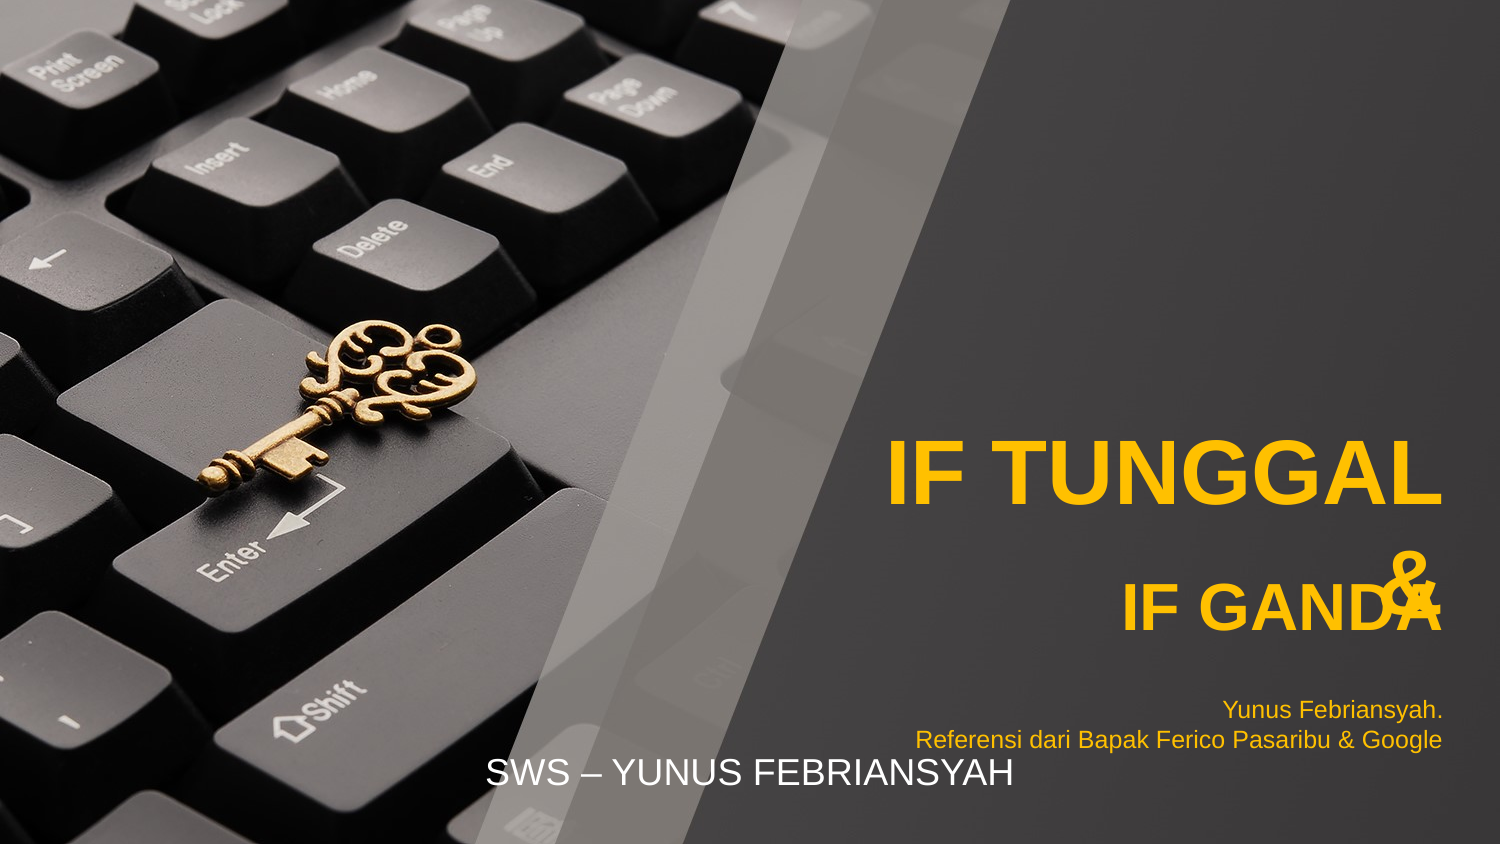

IF TUNGGAL &
IF GANDA
Yunus Febriansyah.
Referensi dari Bapak Ferico Pasaribu & Google